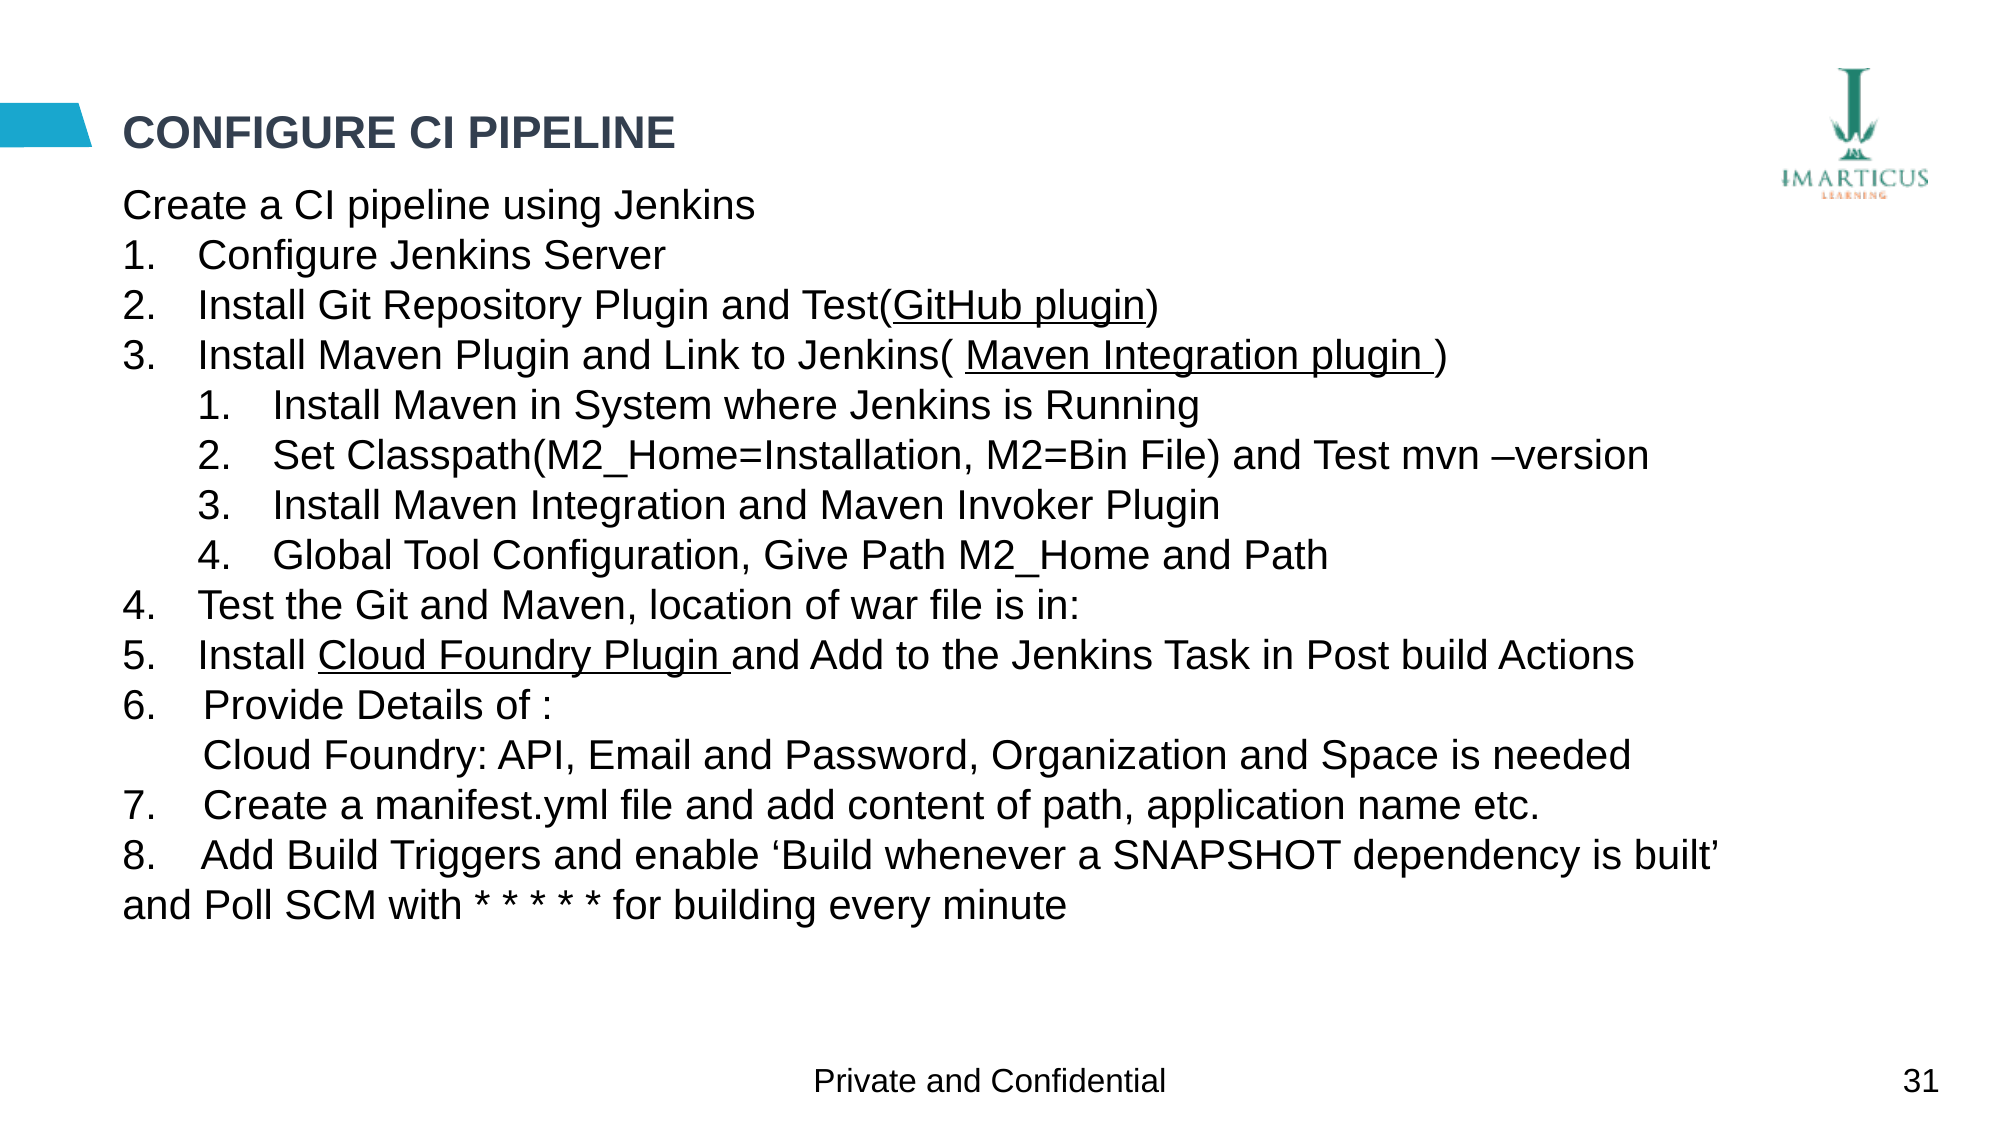

# CONFIGURE CI PIPELINE
Create a CI pipeline using Jenkins
Configure Jenkins Server
Install Git Repository Plugin and Test(GitHub plugin)
Install Maven Plugin and Link to Jenkins( Maven Integration plugin )
Install Maven in System where Jenkins is Running
Set Classpath(M2_Home=Installation, M2=Bin File) and Test mvn –version
Install Maven Integration and Maven Invoker Plugin
Global Tool Configuration, Give Path M2_Home and Path
Test the Git and Maven, location of war file is in:
Install Cloud Foundry Plugin and Add to the Jenkins Task in Post build Actions
6.    Provide Details of :
       Cloud Foundry: API, Email and Password, Organization and Space is needed
7.    Create a manifest.yml file and add content of path, application name etc.
8.    Add Build Triggers and enable ‘Build whenever a SNAPSHOT dependency is built’
and Poll SCM with * * * * * for building every minute